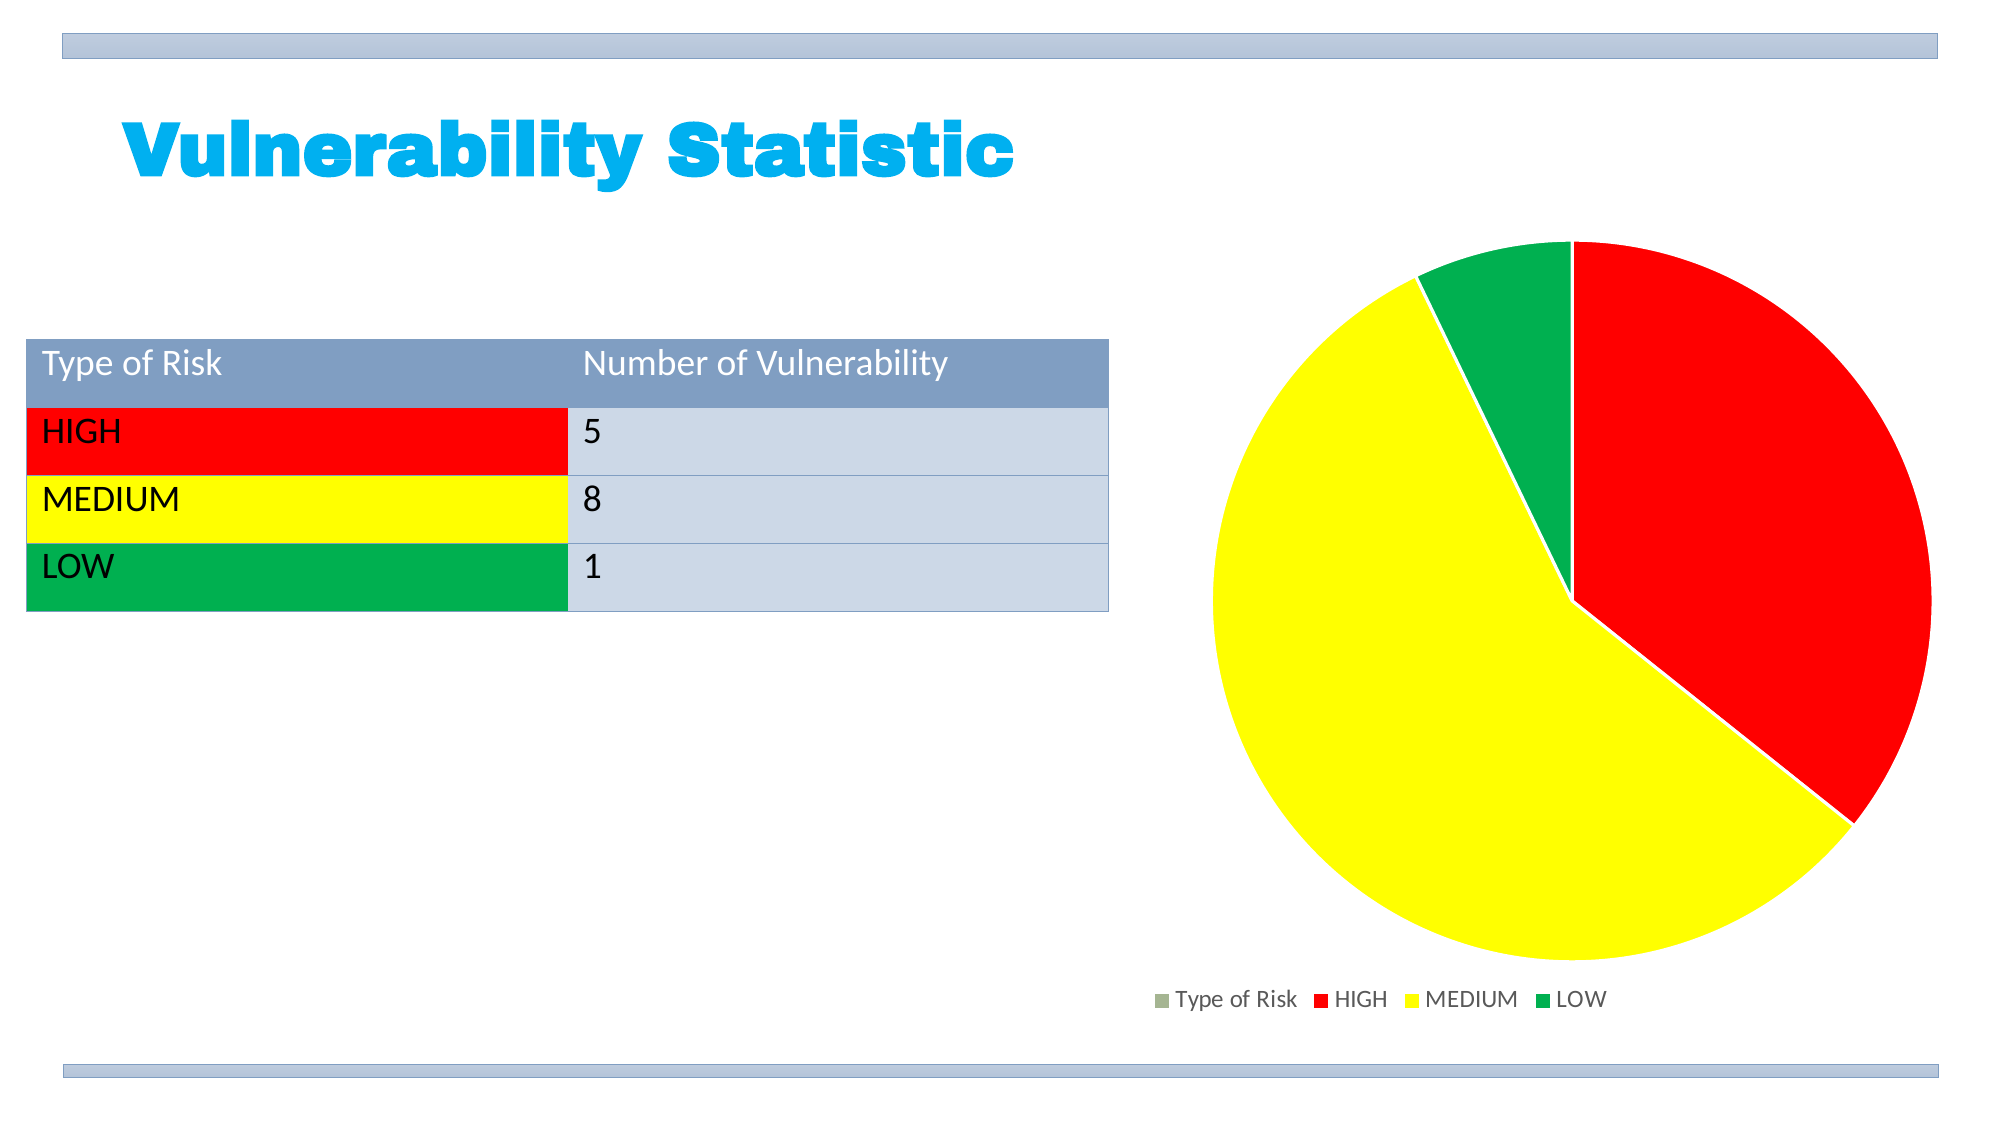

### Chart

| Category | Sales |
|---|---|
| Type of Risk | 0.0 |
| HIGH | 5.0 |
| MEDIUM | 8.0 |
| LOW | 1.0 |
Vulnerability Statistic
| Type of Risk | Number of Vulnerability |
| --- | --- |
| HIGH | 5 |
| MEDIUM | 8 |
| LOW | 1 |